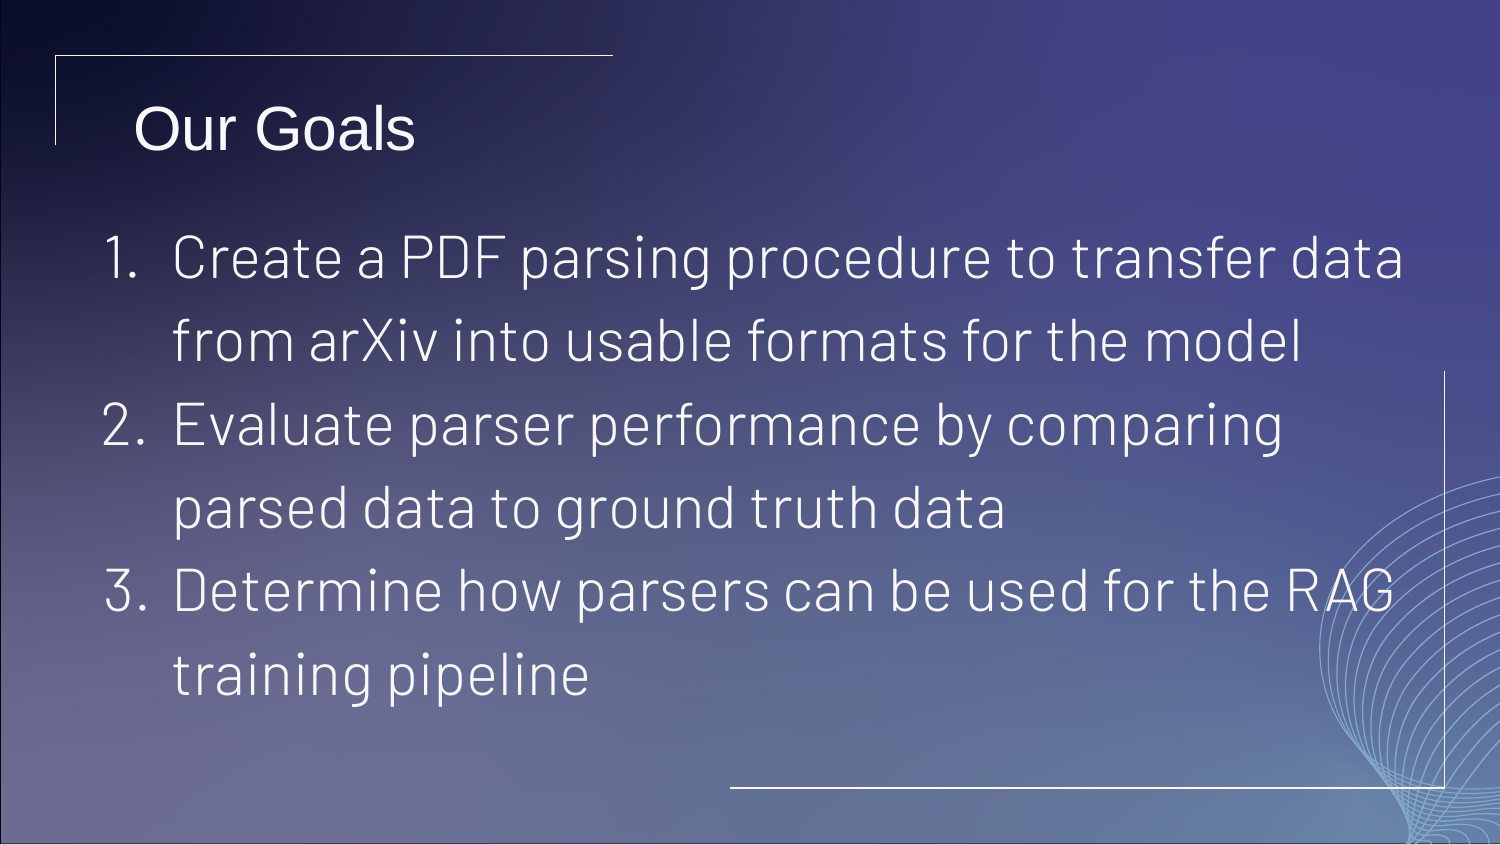

# Our Goals
Create a PDF parsing procedure to transfer data from arXiv into usable formats for the model
Evaluate parser performance by comparing parsed data to ground truth data
Determine how parsers can be used for the RAG training pipeline